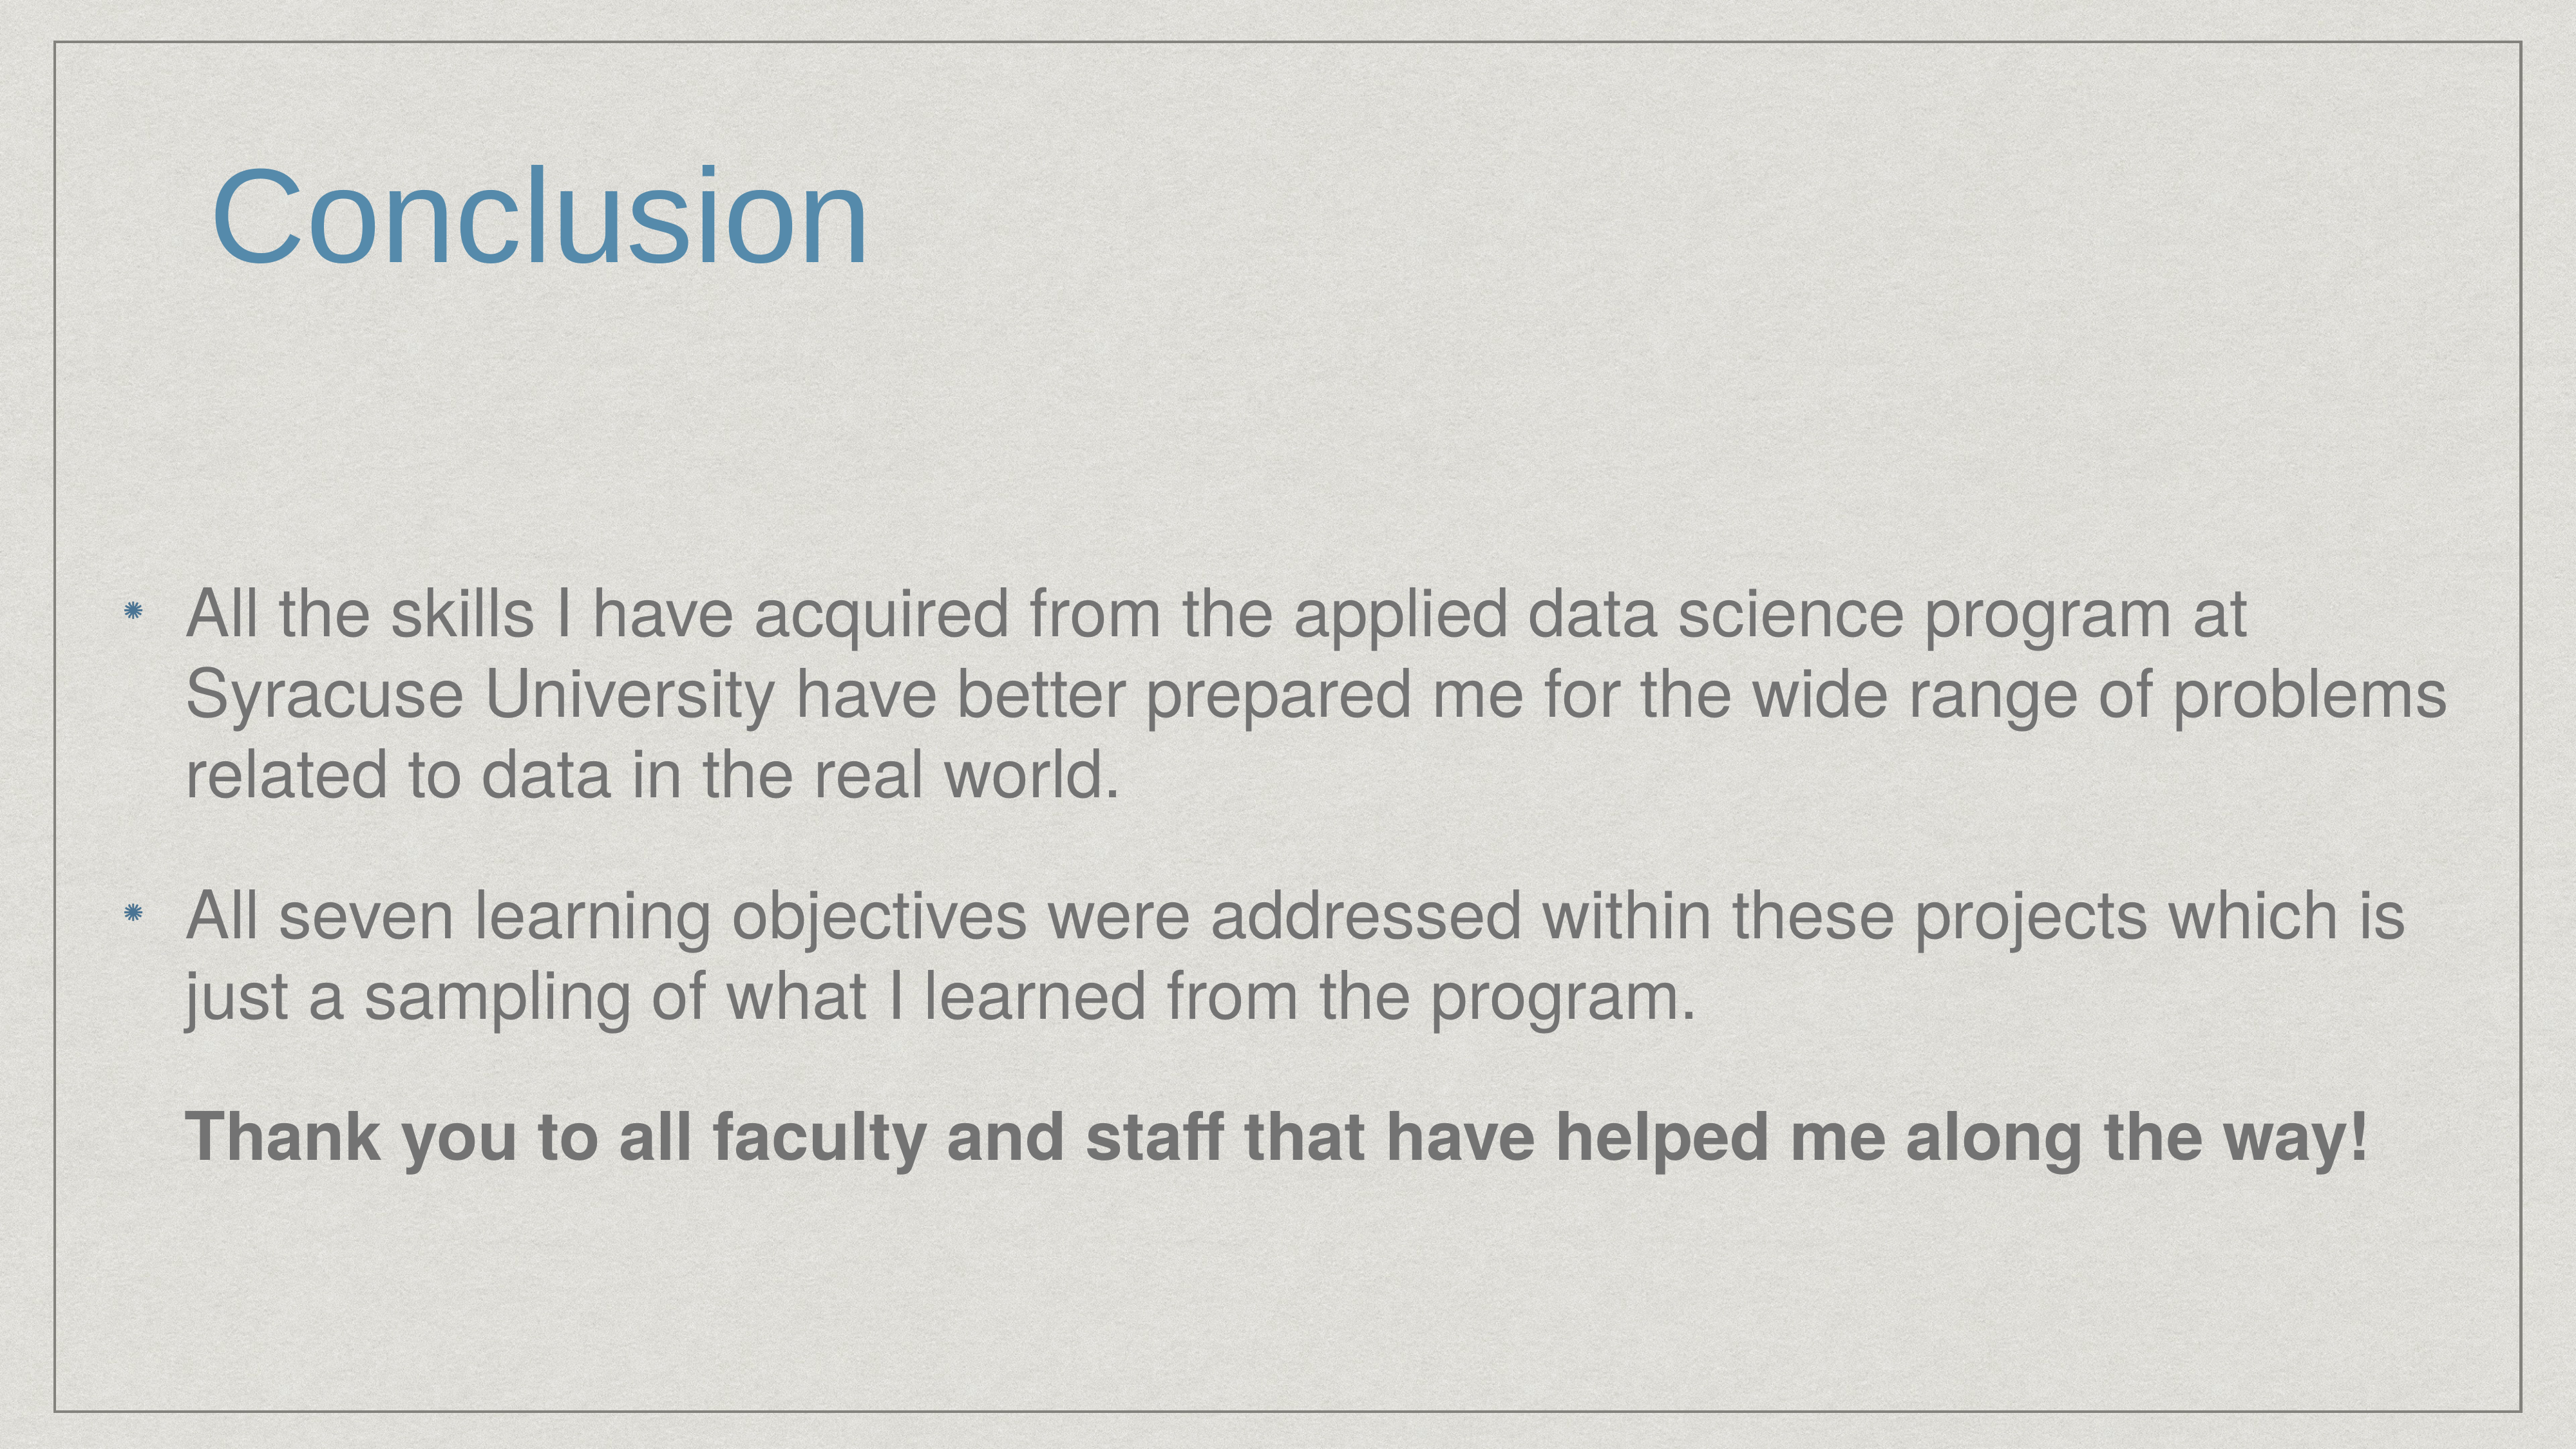

# Conclusion

All the skills I have acquired from the applied data science program at Syracuse University have better prepared me for the wide range of problems related to data in the real world.
All seven learning objectives were addressed within these projects which is just a sampling of what I learned from the program.
Thank you to all faculty and staff that have helped me along the way!